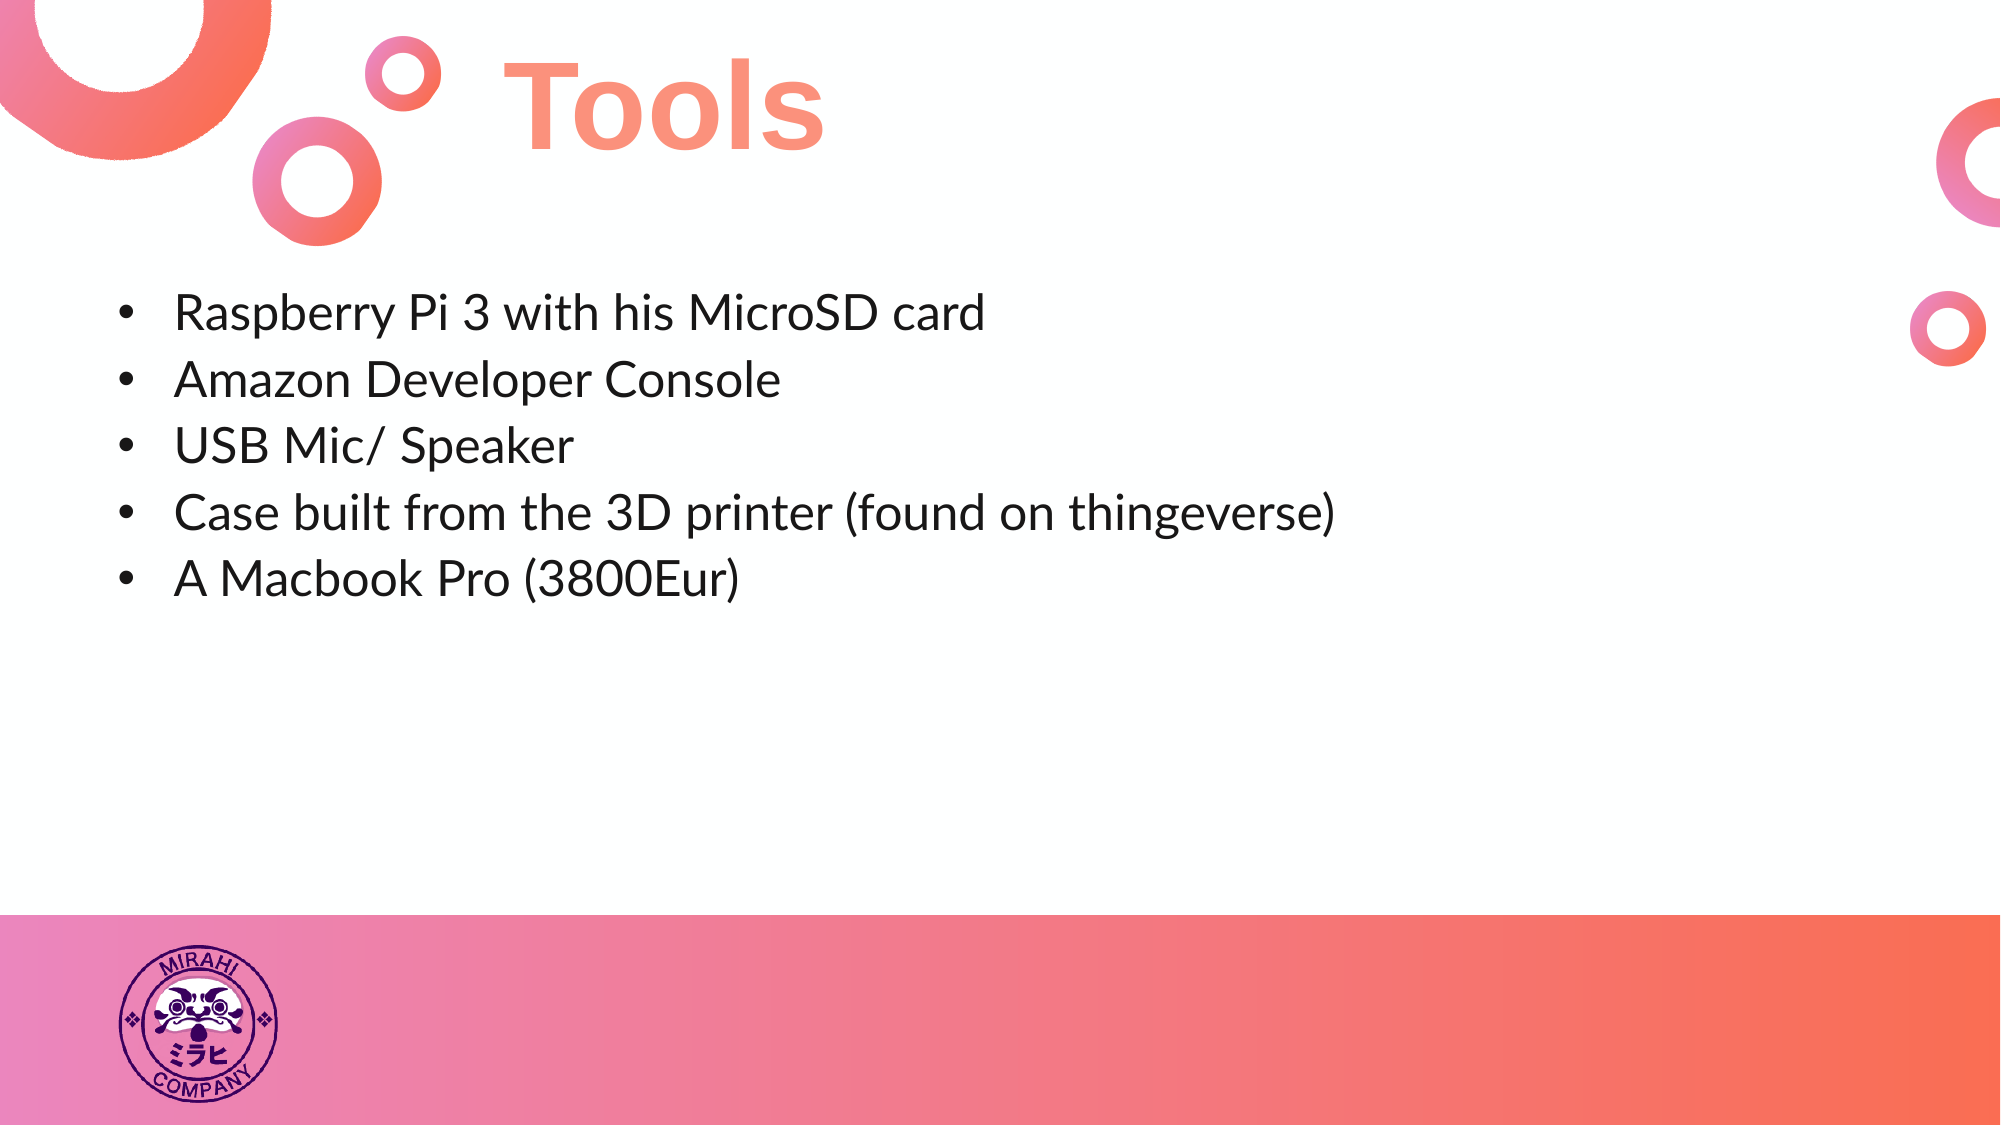

# Tools
Raspberry Pi 3 with his MicroSD card
Amazon Developer Console
USB Mic/ Speaker
Case built from the 3D printer (found on thingeverse)
A Macbook Pro (3800Eur)